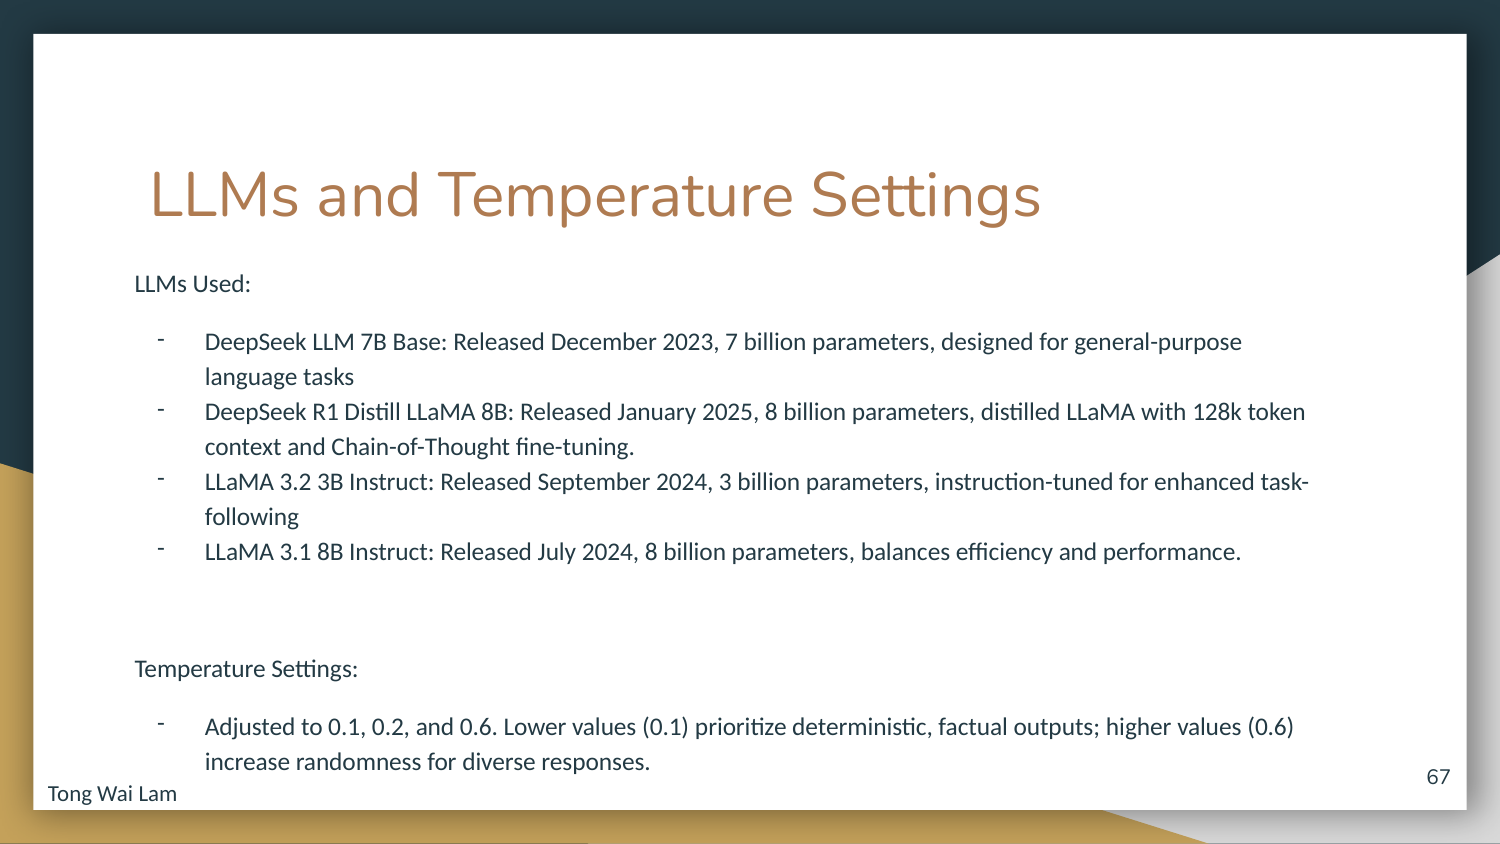

# LLMs and Temperature Settings
LLMs Used:
DeepSeek LLM 7B Base: Released December 2023, 7 billion parameters, designed for general-purpose language tasks
DeepSeek R1 Distill LLaMA 8B: Released January 2025, 8 billion parameters, distilled LLaMA with 128k token context and Chain-of-Thought fine-tuning.
LLaMA 3.2 3B Instruct: Released September 2024, 3 billion parameters, instruction-tuned for enhanced task-following
LLaMA 3.1 8B Instruct: Released July 2024, 8 billion parameters, balances efficiency and performance.

Temperature Settings:
Adjusted to 0.1, 0.2, and 0.6. Lower values (0.1) prioritize deterministic, factual outputs; higher values (0.6) increase randomness for diverse responses.
67
Tong Wai Lam